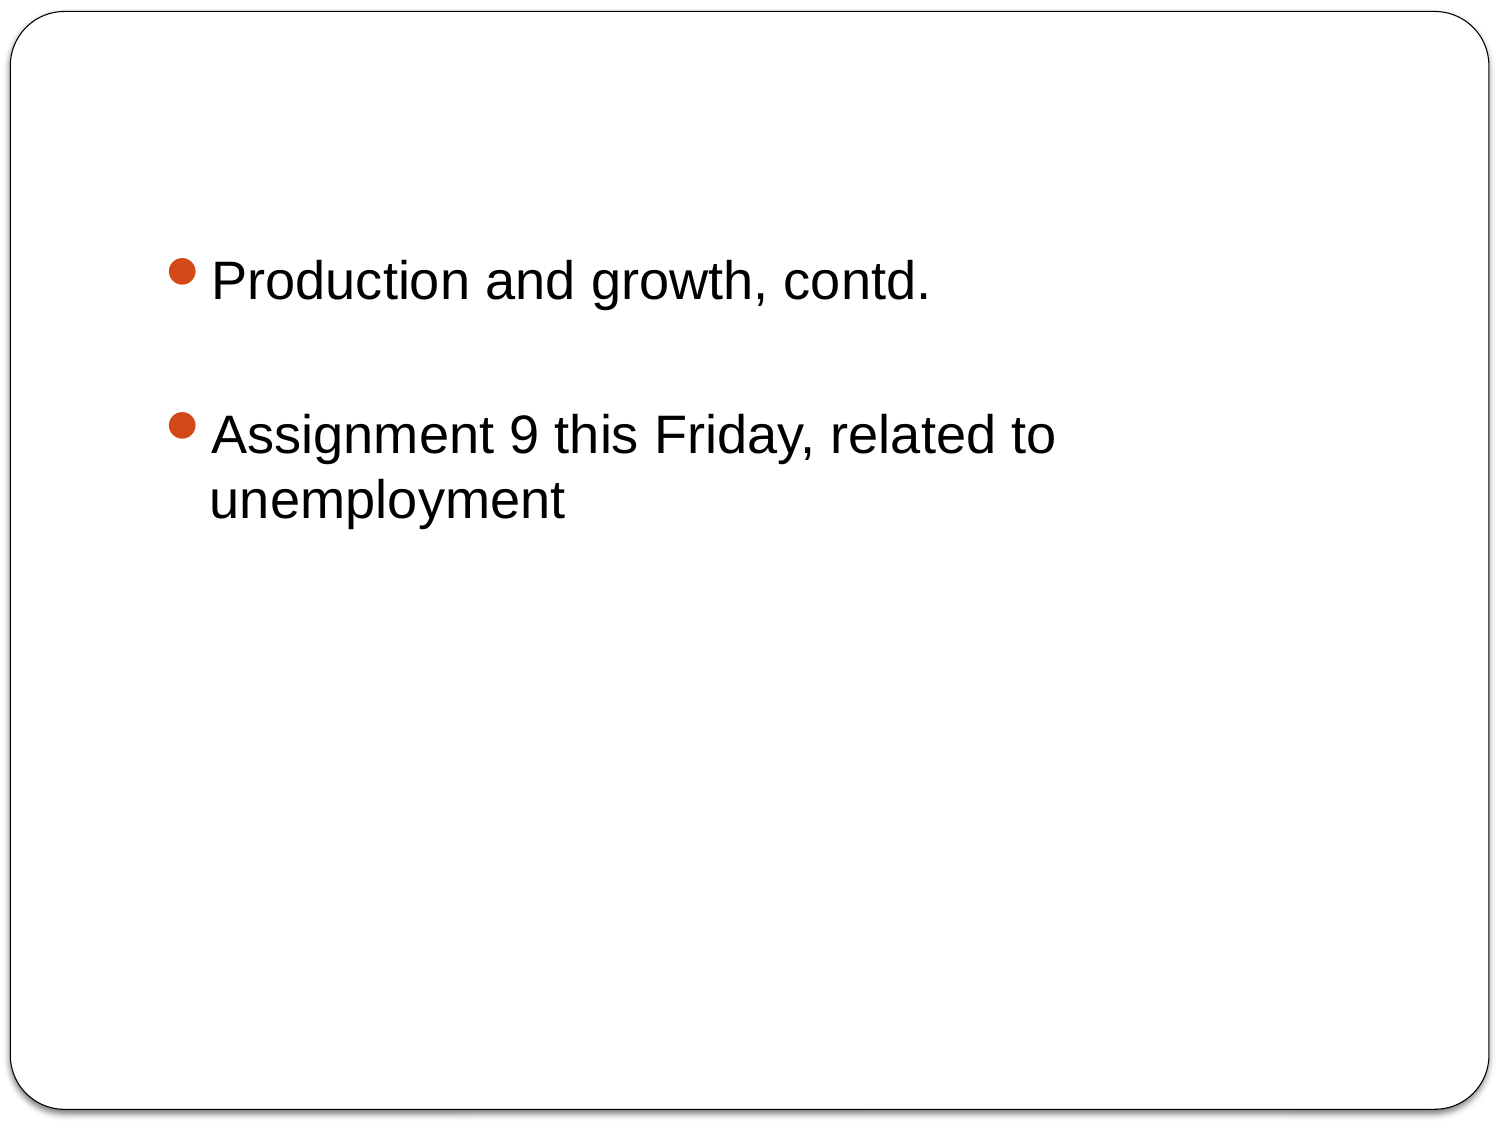

#
Production and growth, contd.

Assignment 9 this Friday, related to unemployment